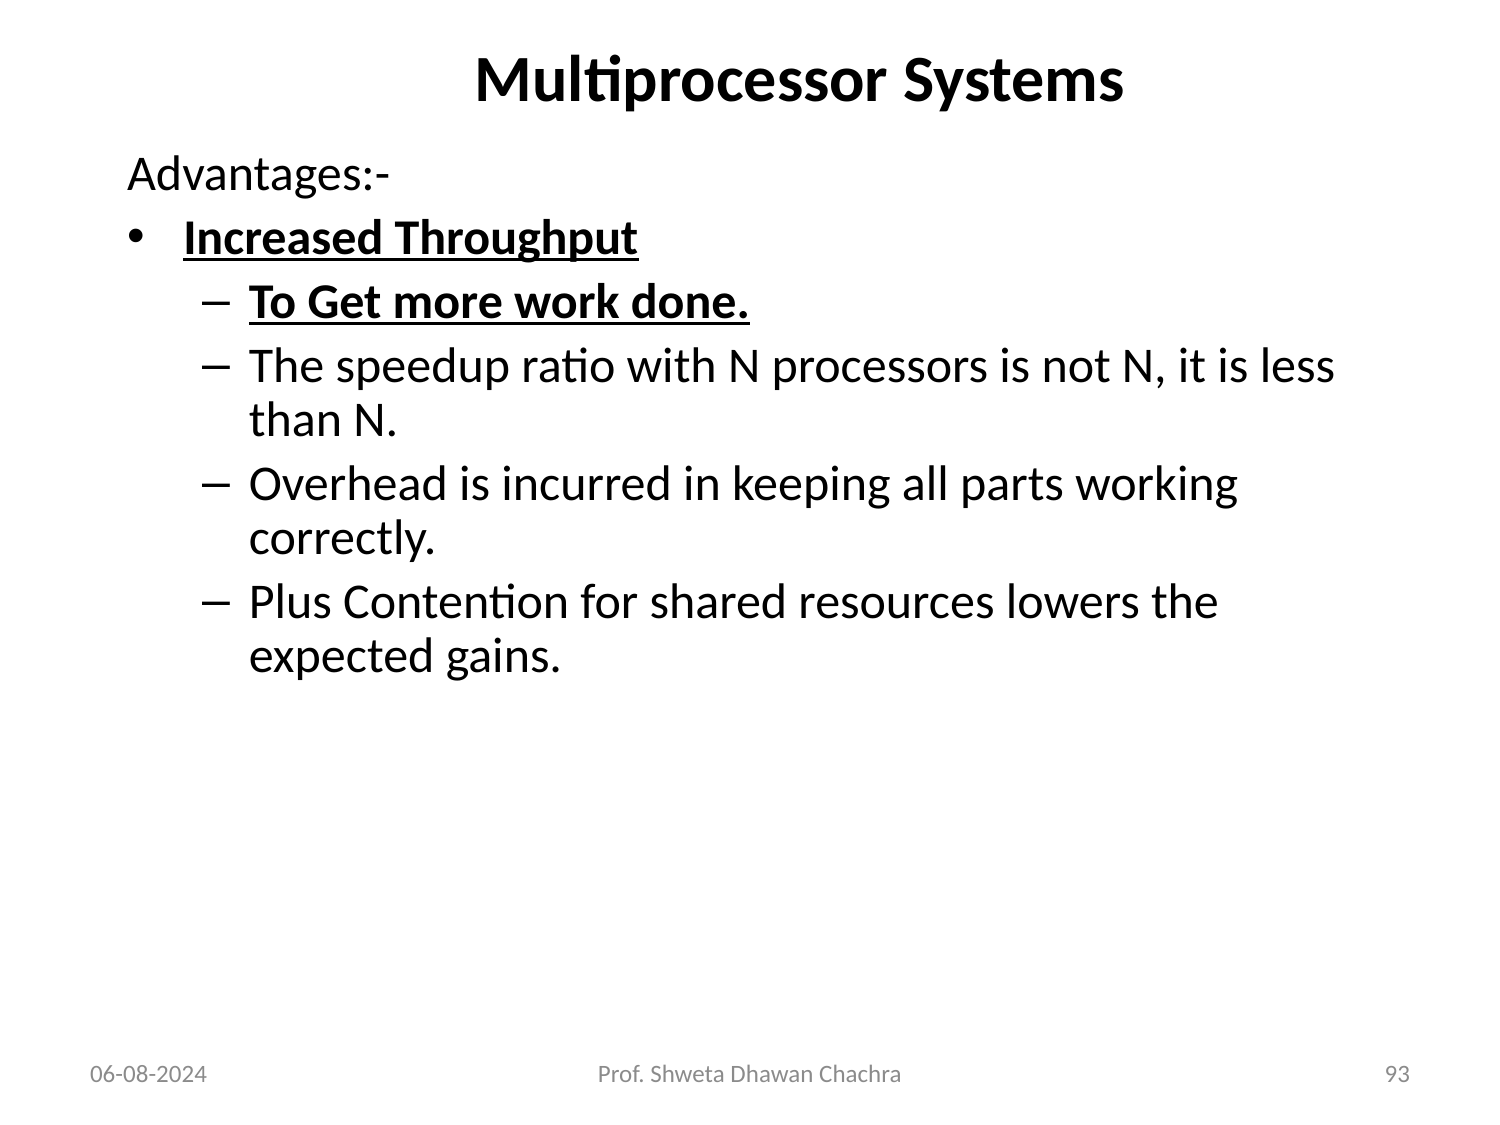

Multiprocessor Systems

Advantages:-
Increased Throughput
To Get more work done.
The speedup ratio with N processors is not N, it is less than N.
Overhead is incurred in keeping all parts working correctly.
Plus Contention for shared resources lowers the expected gains.

06-08-2024
Prof. Shweta Dhawan Chachra
93